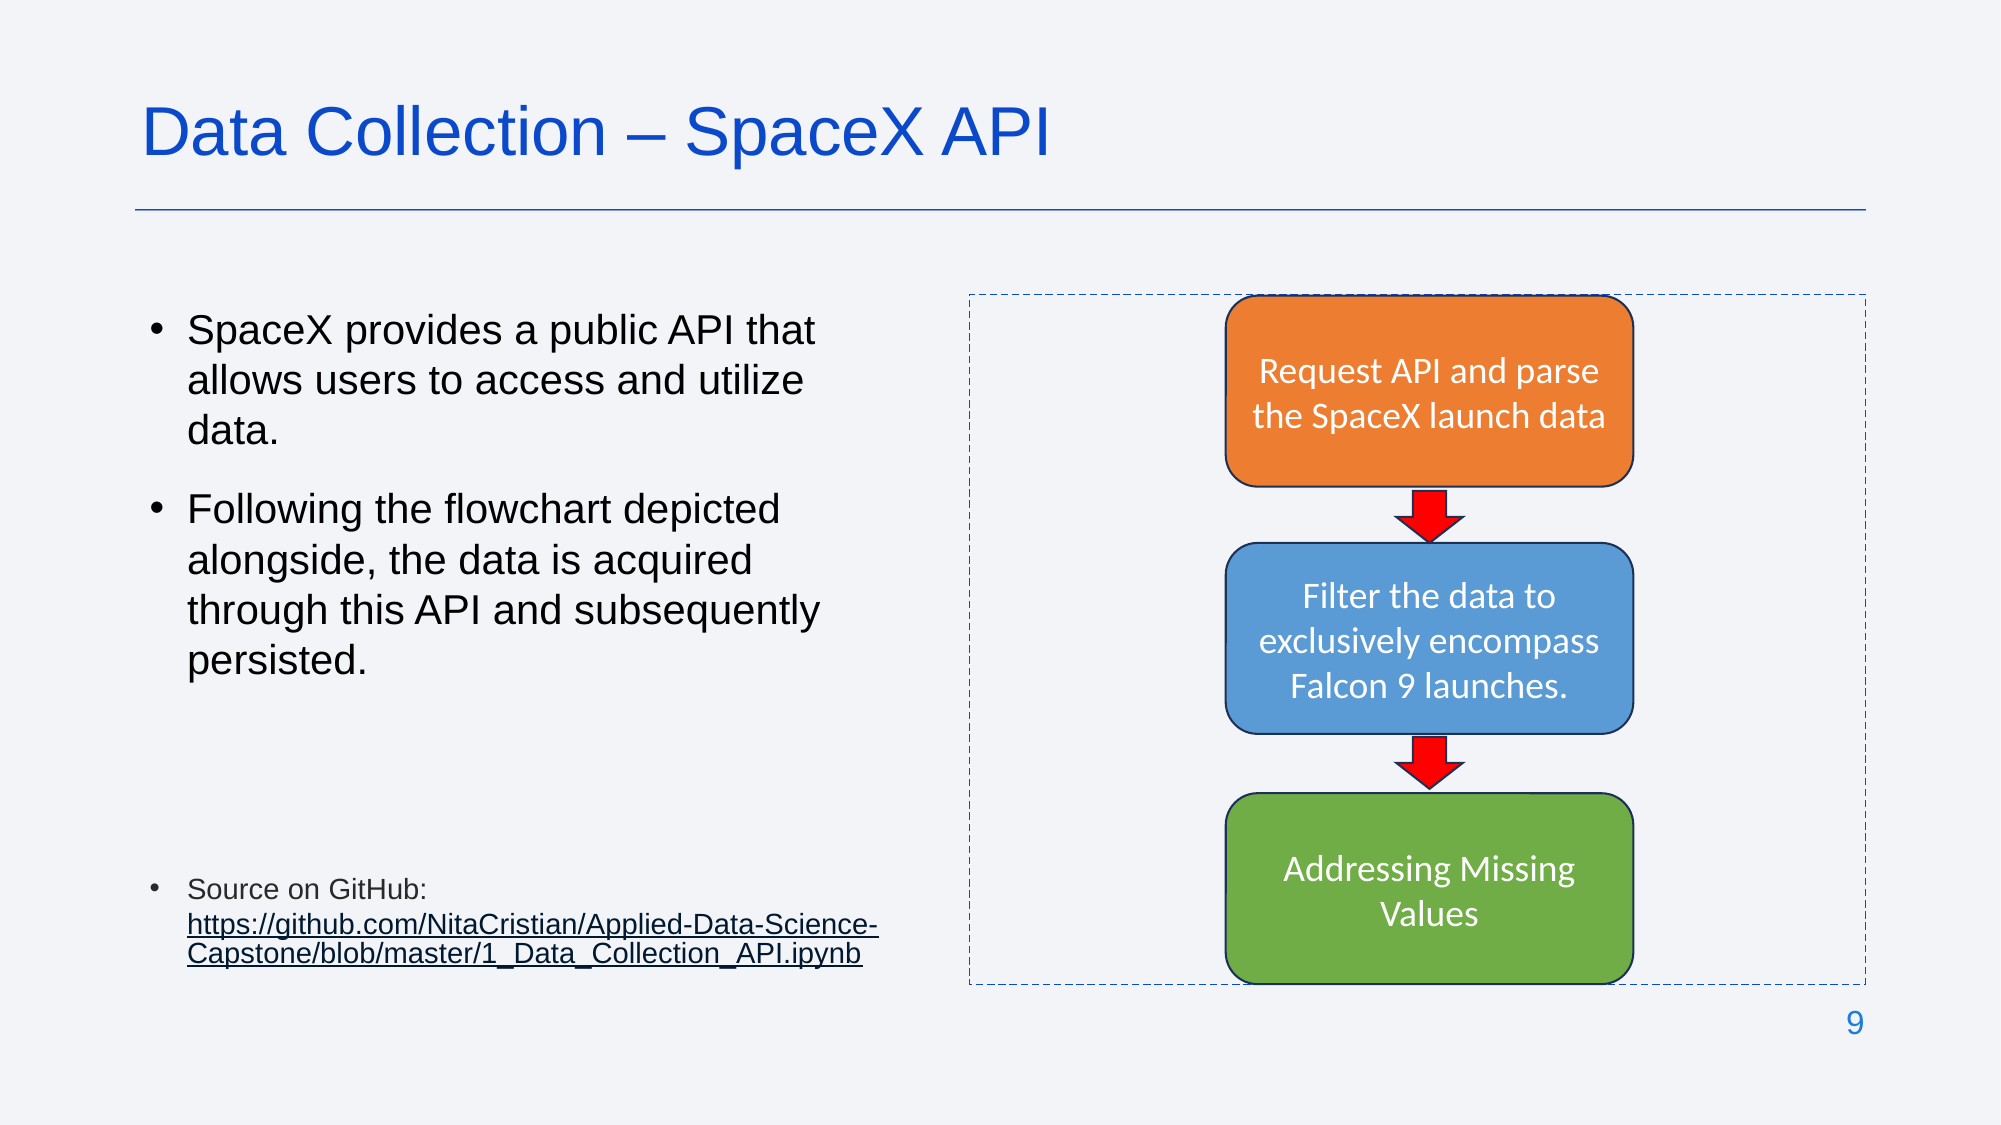

Data Collection – SpaceX API

SpaceX provides a public API that allows users to access and utilize data.
Following the flowchart depicted alongside, the data is acquired through this API and subsequently persisted.

Source on GitHub: https://github.com/NitaCristian/Applied-Data-Science-Capstone/blob/master/1_Data_Collection_API.ipynb
Request API and parse the SpaceX launch data

Filter the data to exclusively encompass Falcon 9 launches.

Addressing Missing Values
9